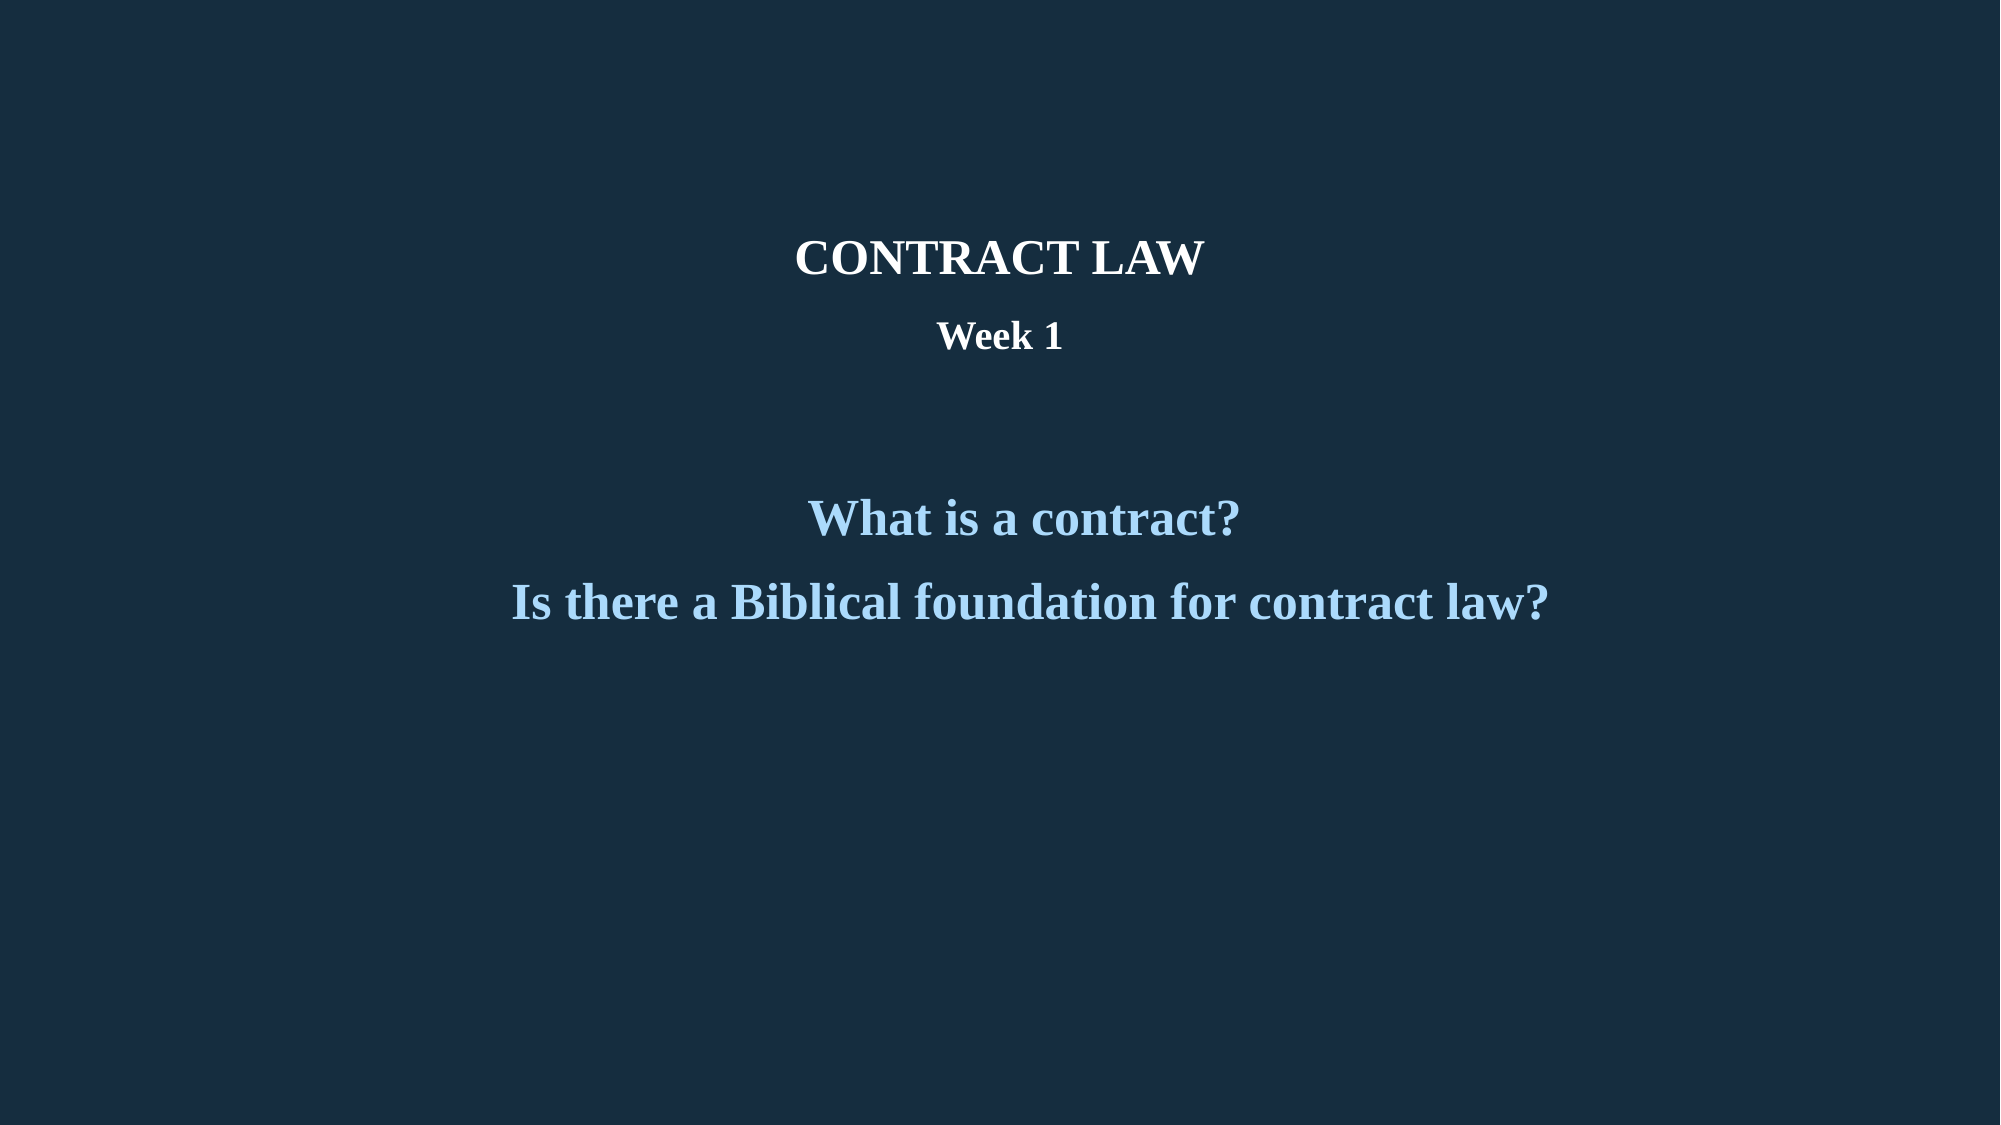

# Contract Law Week 1
What is a contract?
Is there a Biblical foundation for contract law?